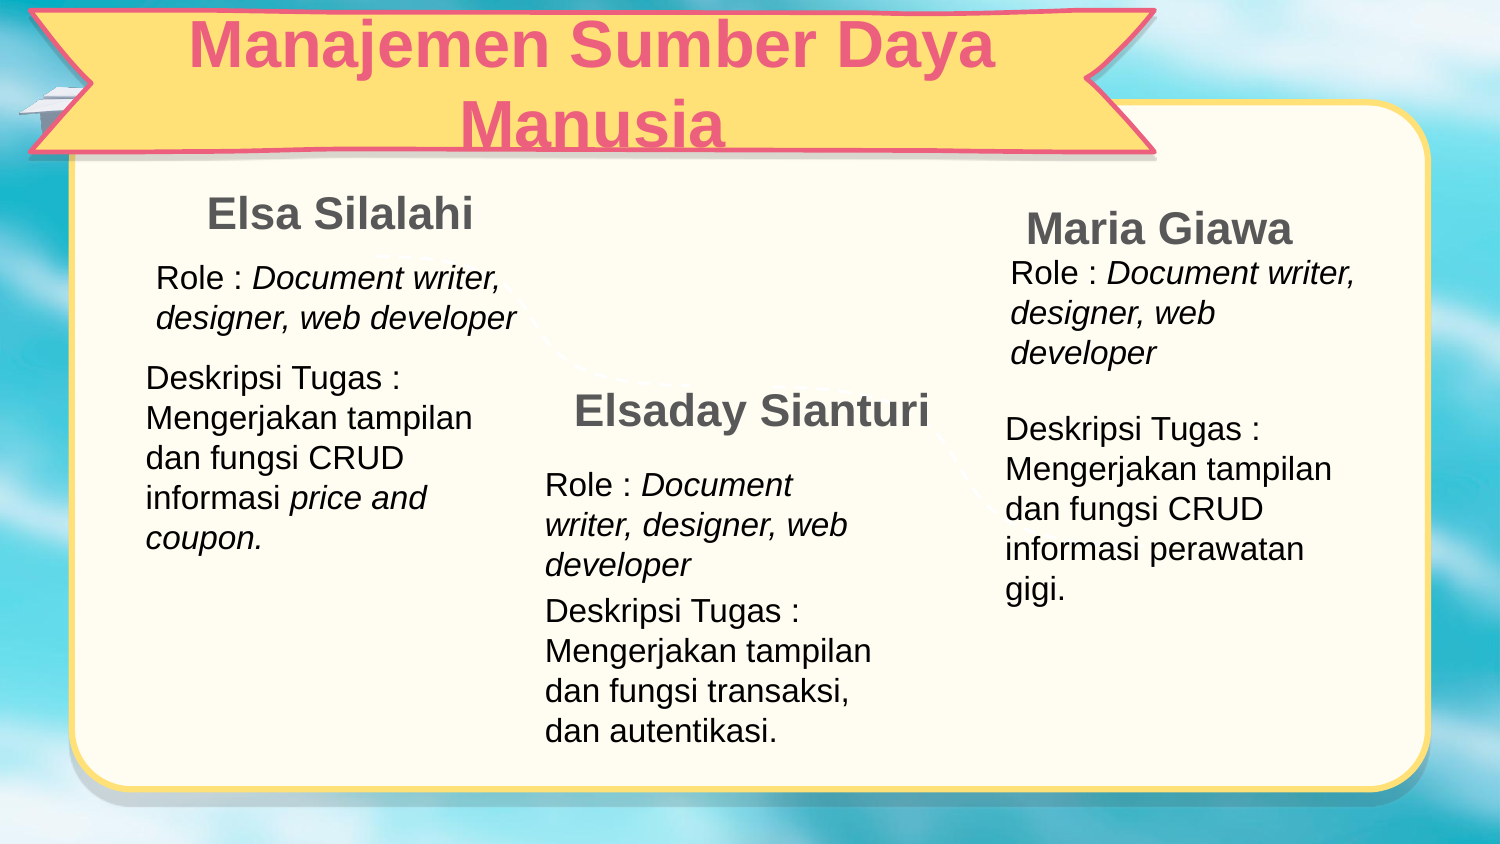

Manajemen Sumber Daya Manusia
# Elsa Silalahi
Maria Giawa
Role : Document writer, designer, web developer
Role : Document writer, designer, web developer
Elsaday Sianturi
Deskripsi Tugas : Mengerjakan tampilan dan fungsi CRUD informasi price and coupon.
Deskripsi Tugas : Mengerjakan tampilan dan fungsi CRUD informasi perawatan gigi.
Role : Document writer, designer, web developer
Deskripsi Tugas : Mengerjakan tampilan dan fungsi transaksi, dan autentikasi.